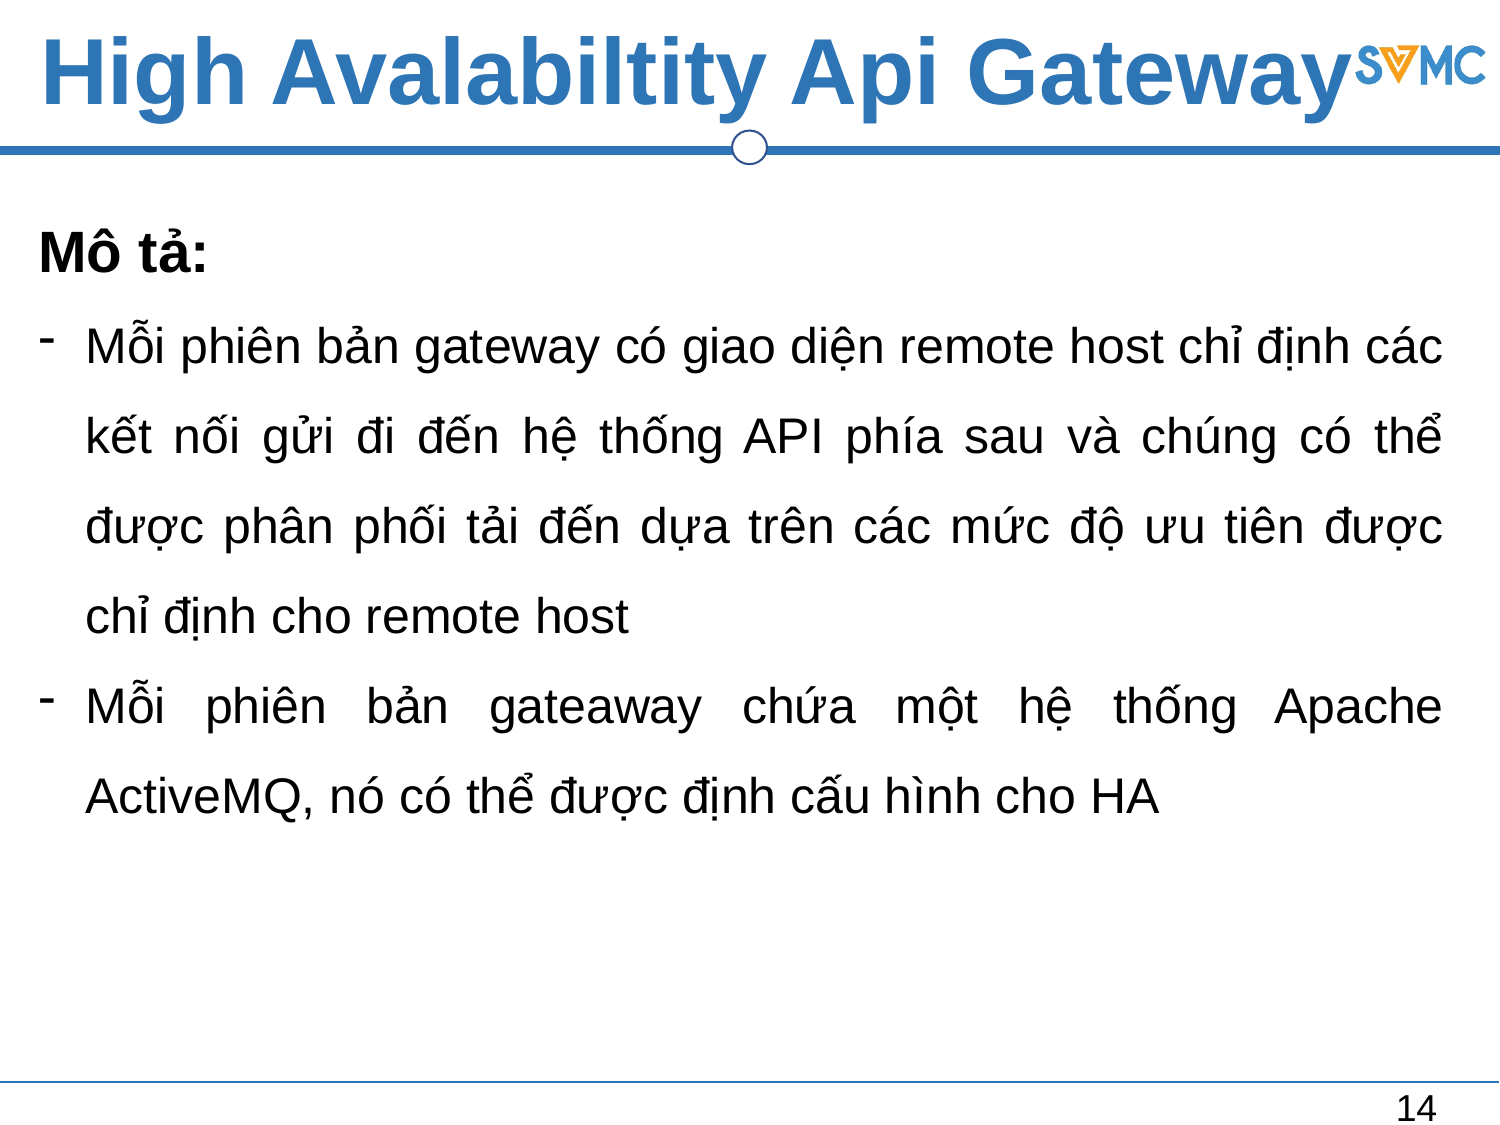

# High Avalabiltity Api Gateway
Mô tả:
Mỗi phiên bản gateway có giao diện remote host chỉ định các kết nối gửi đi đến hệ thống API phía sau và chúng có thể được phân phối tải đến dựa trên các mức độ ưu tiên được chỉ định cho remote host
Mỗi phiên bản gateaway chứa một hệ thống Apache ActiveMQ, nó có thể được định cấu hình cho HA
14